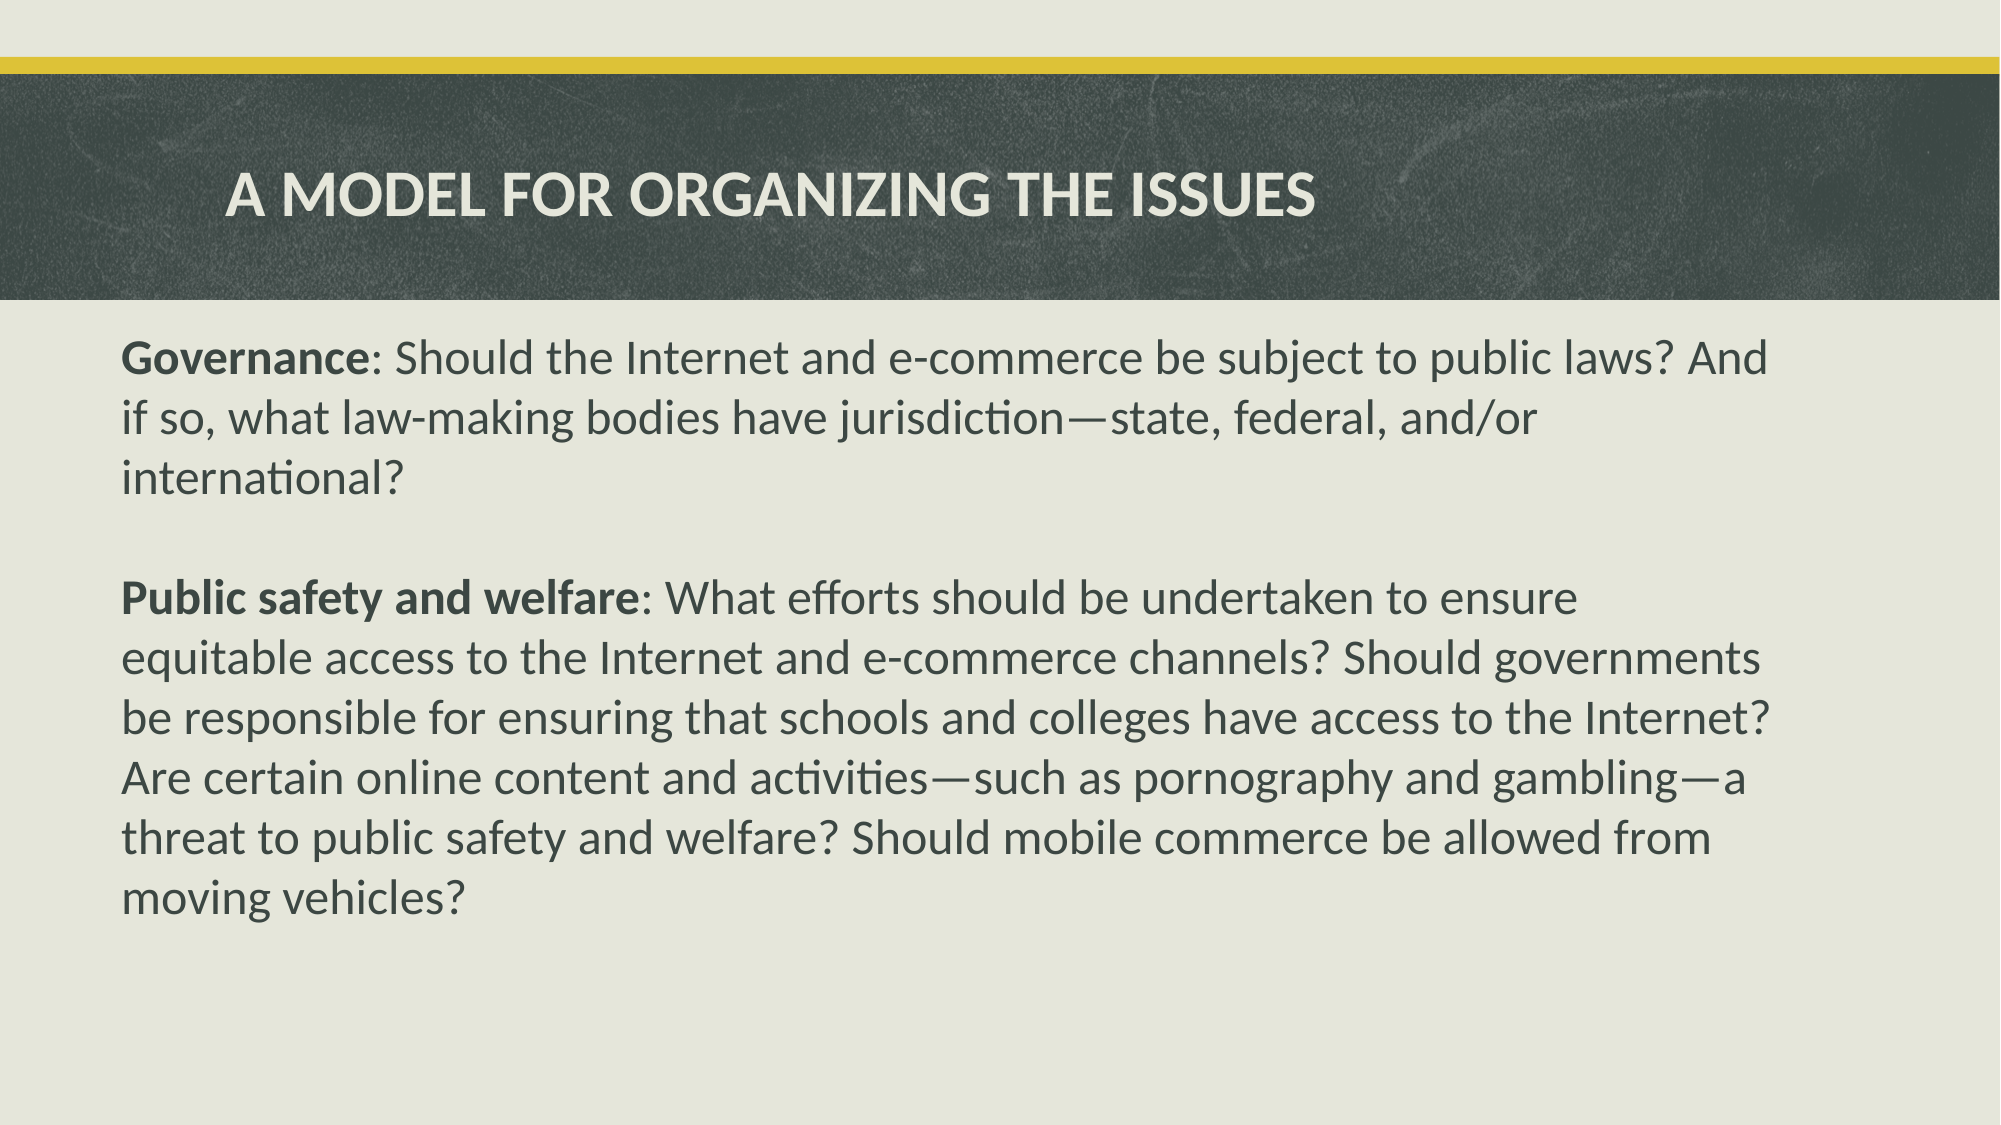

# A MODEL FOR ORGANIZING THE ISSUES
Governance: Should the Internet and e-commerce be subject to public laws? And if so, what law-making bodies have jurisdiction—state, federal, and/or international?

Public safety and welfare: What efforts should be undertaken to ensure equitable access to the Internet and e-commerce channels? Should governments be responsible for ensuring that schools and colleges have access to the Internet? Are certain online content and activities—such as pornography and gambling—a threat to public safety and welfare? Should mobile commerce be allowed from moving vehicles?